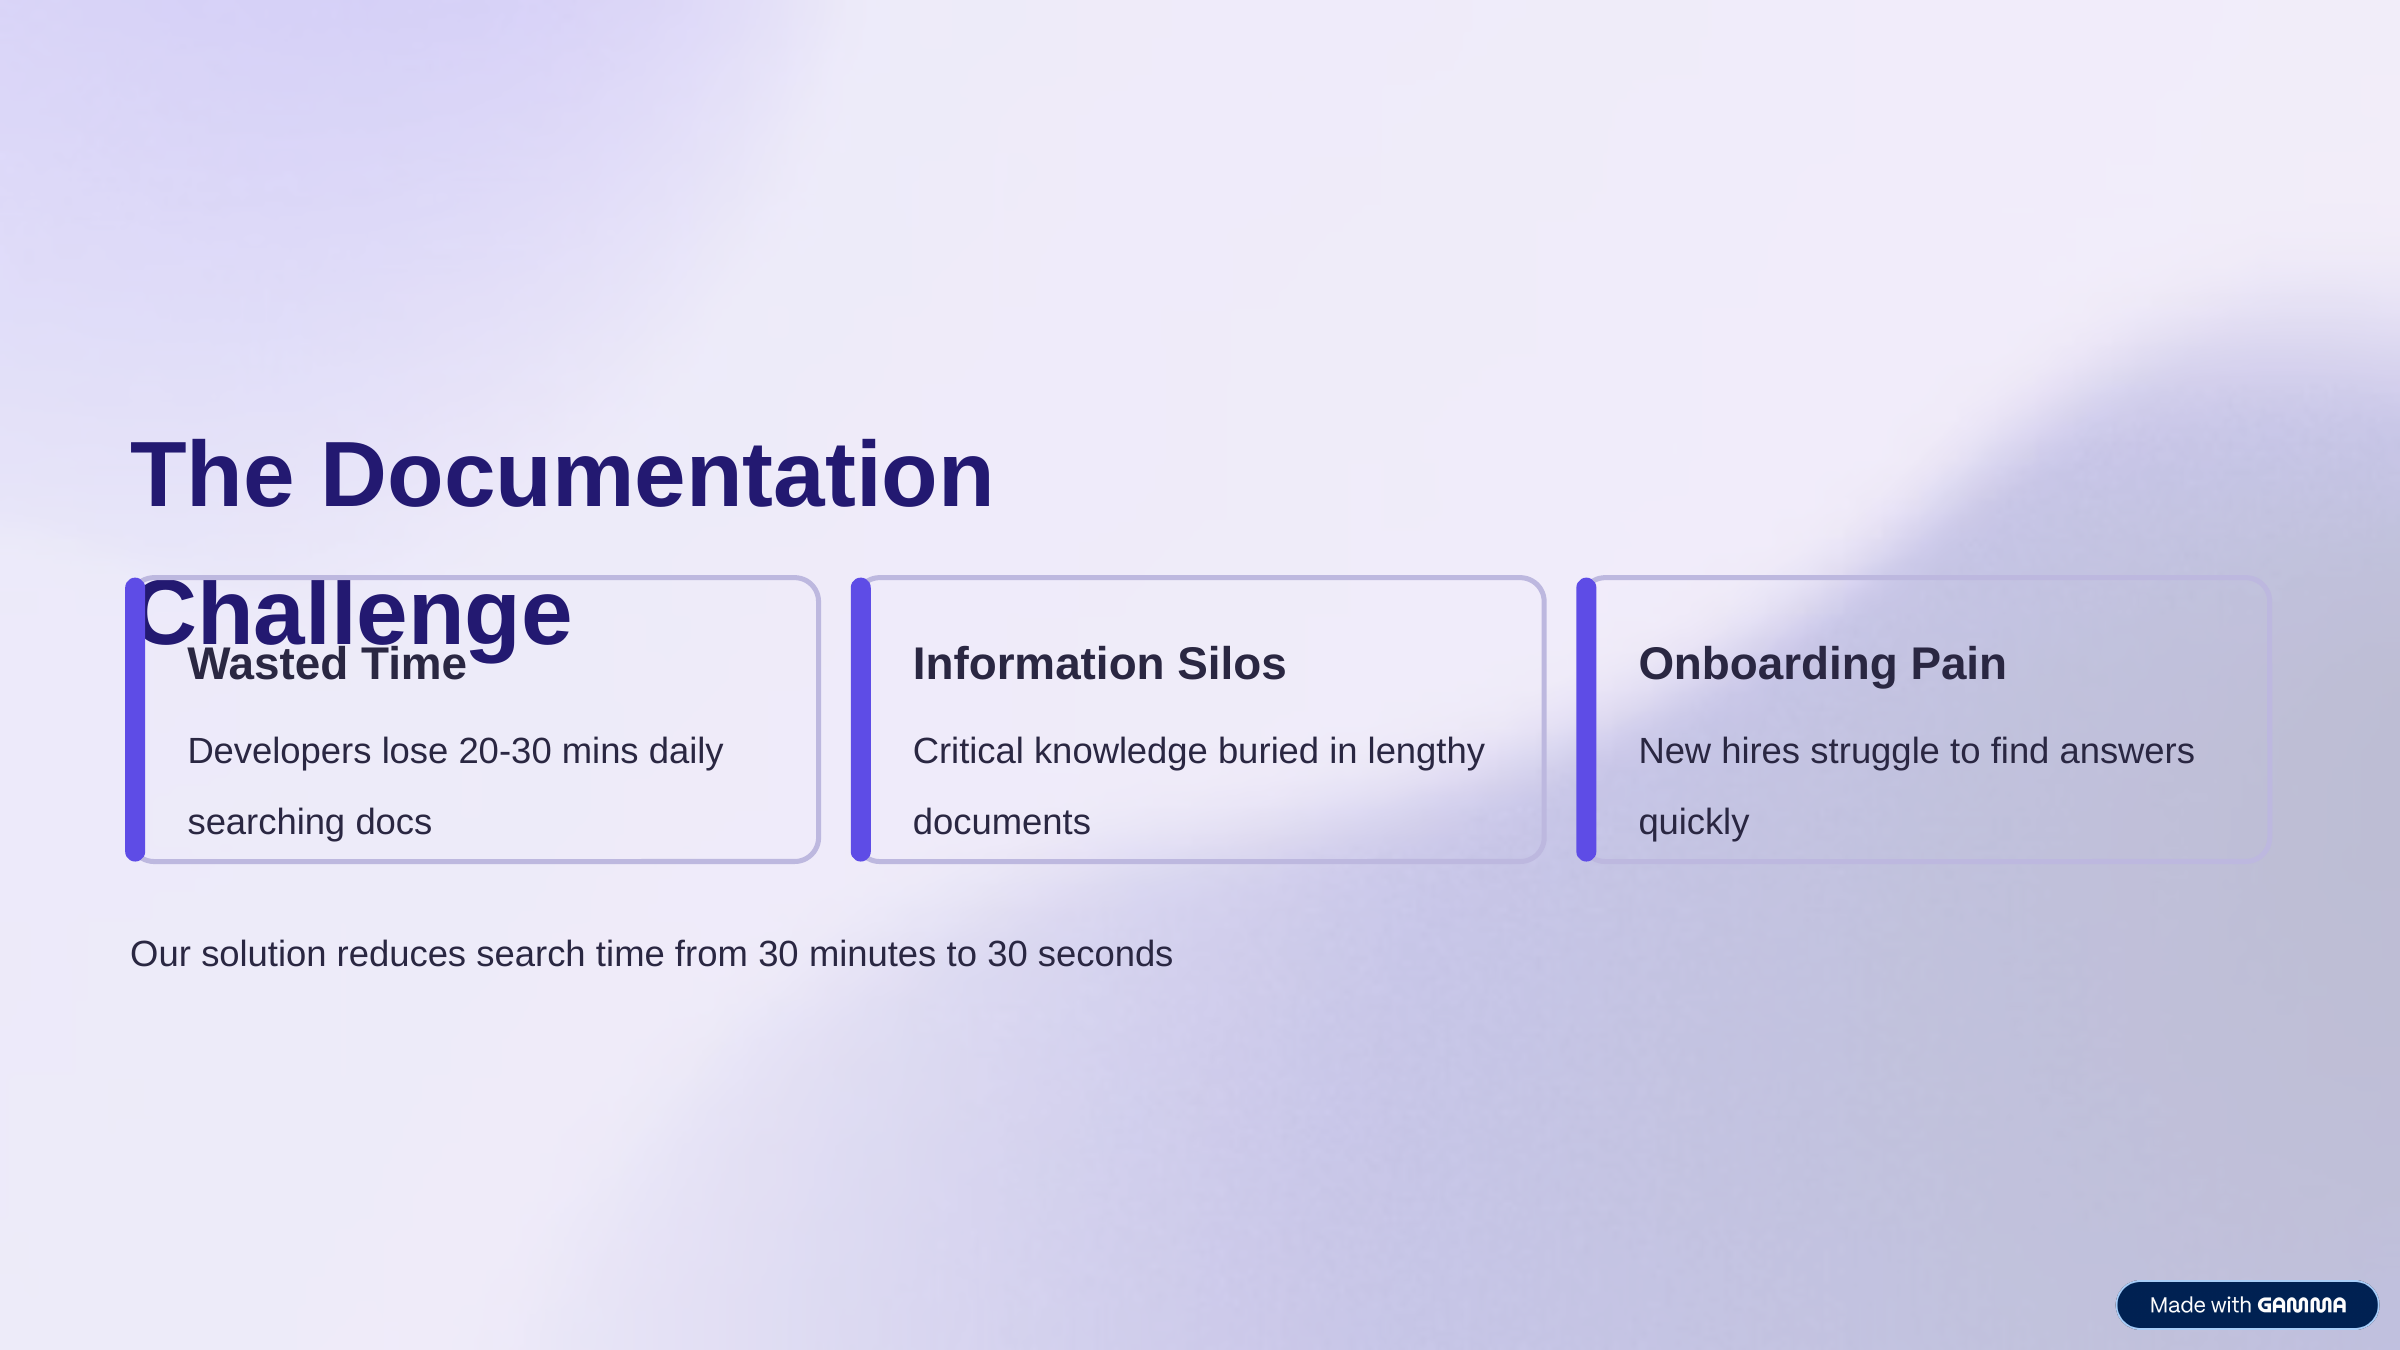

The Documentation Challenge

Wasted Time
Information Silos
Onboarding Pain
Developers lose 20-30 mins daily searching docs
Critical knowledge buried in lengthy documents
New hires struggle to find answers quickly
Our solution reduces search time from 30 minutes to 30 seconds